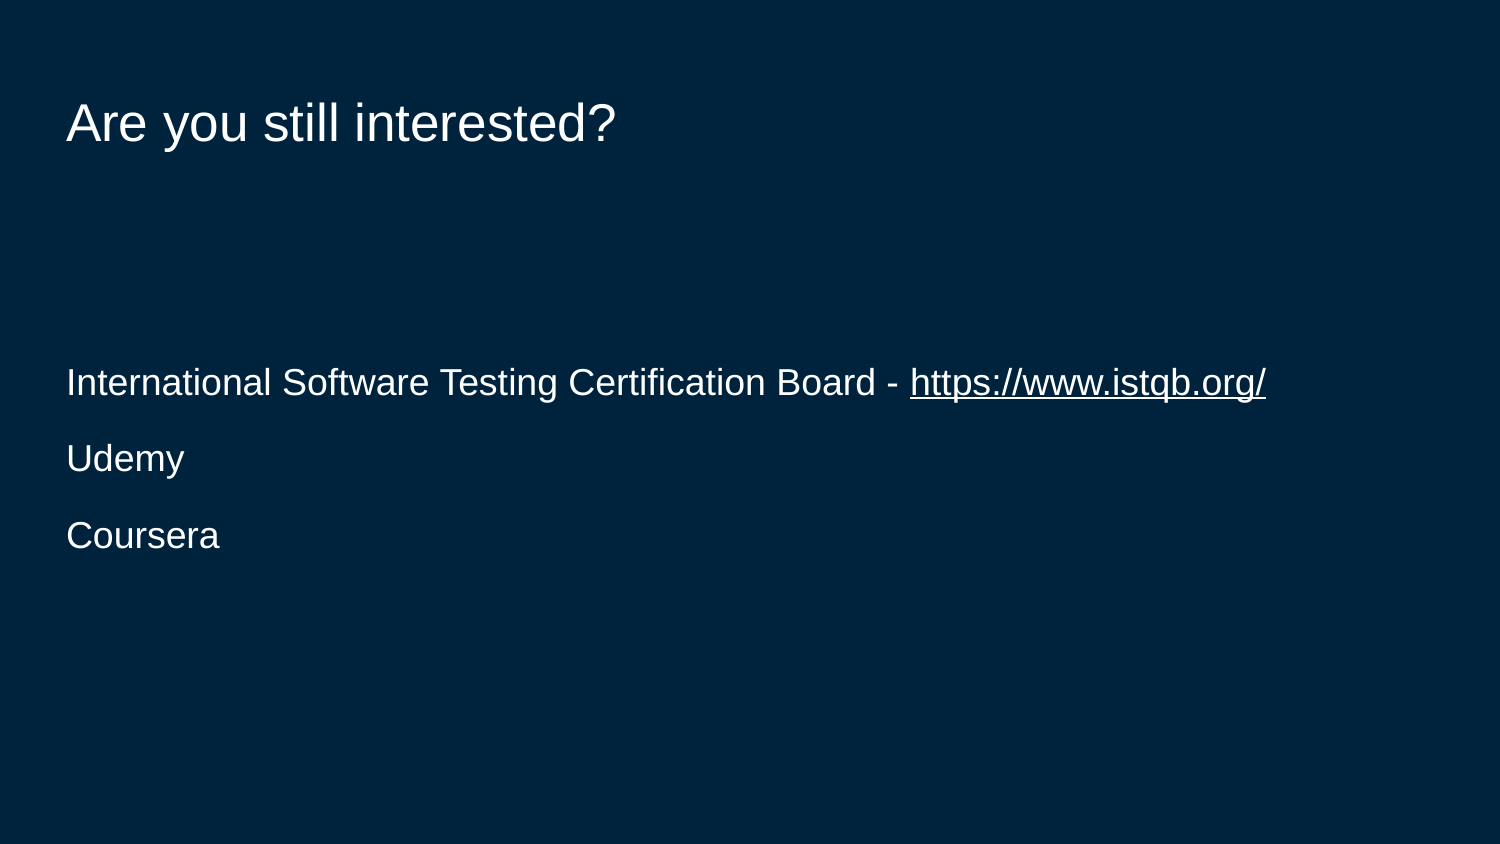

# Are you still interested?

International Software Testing Certification Board - https://www.istqb.org/
Udemy
Coursera